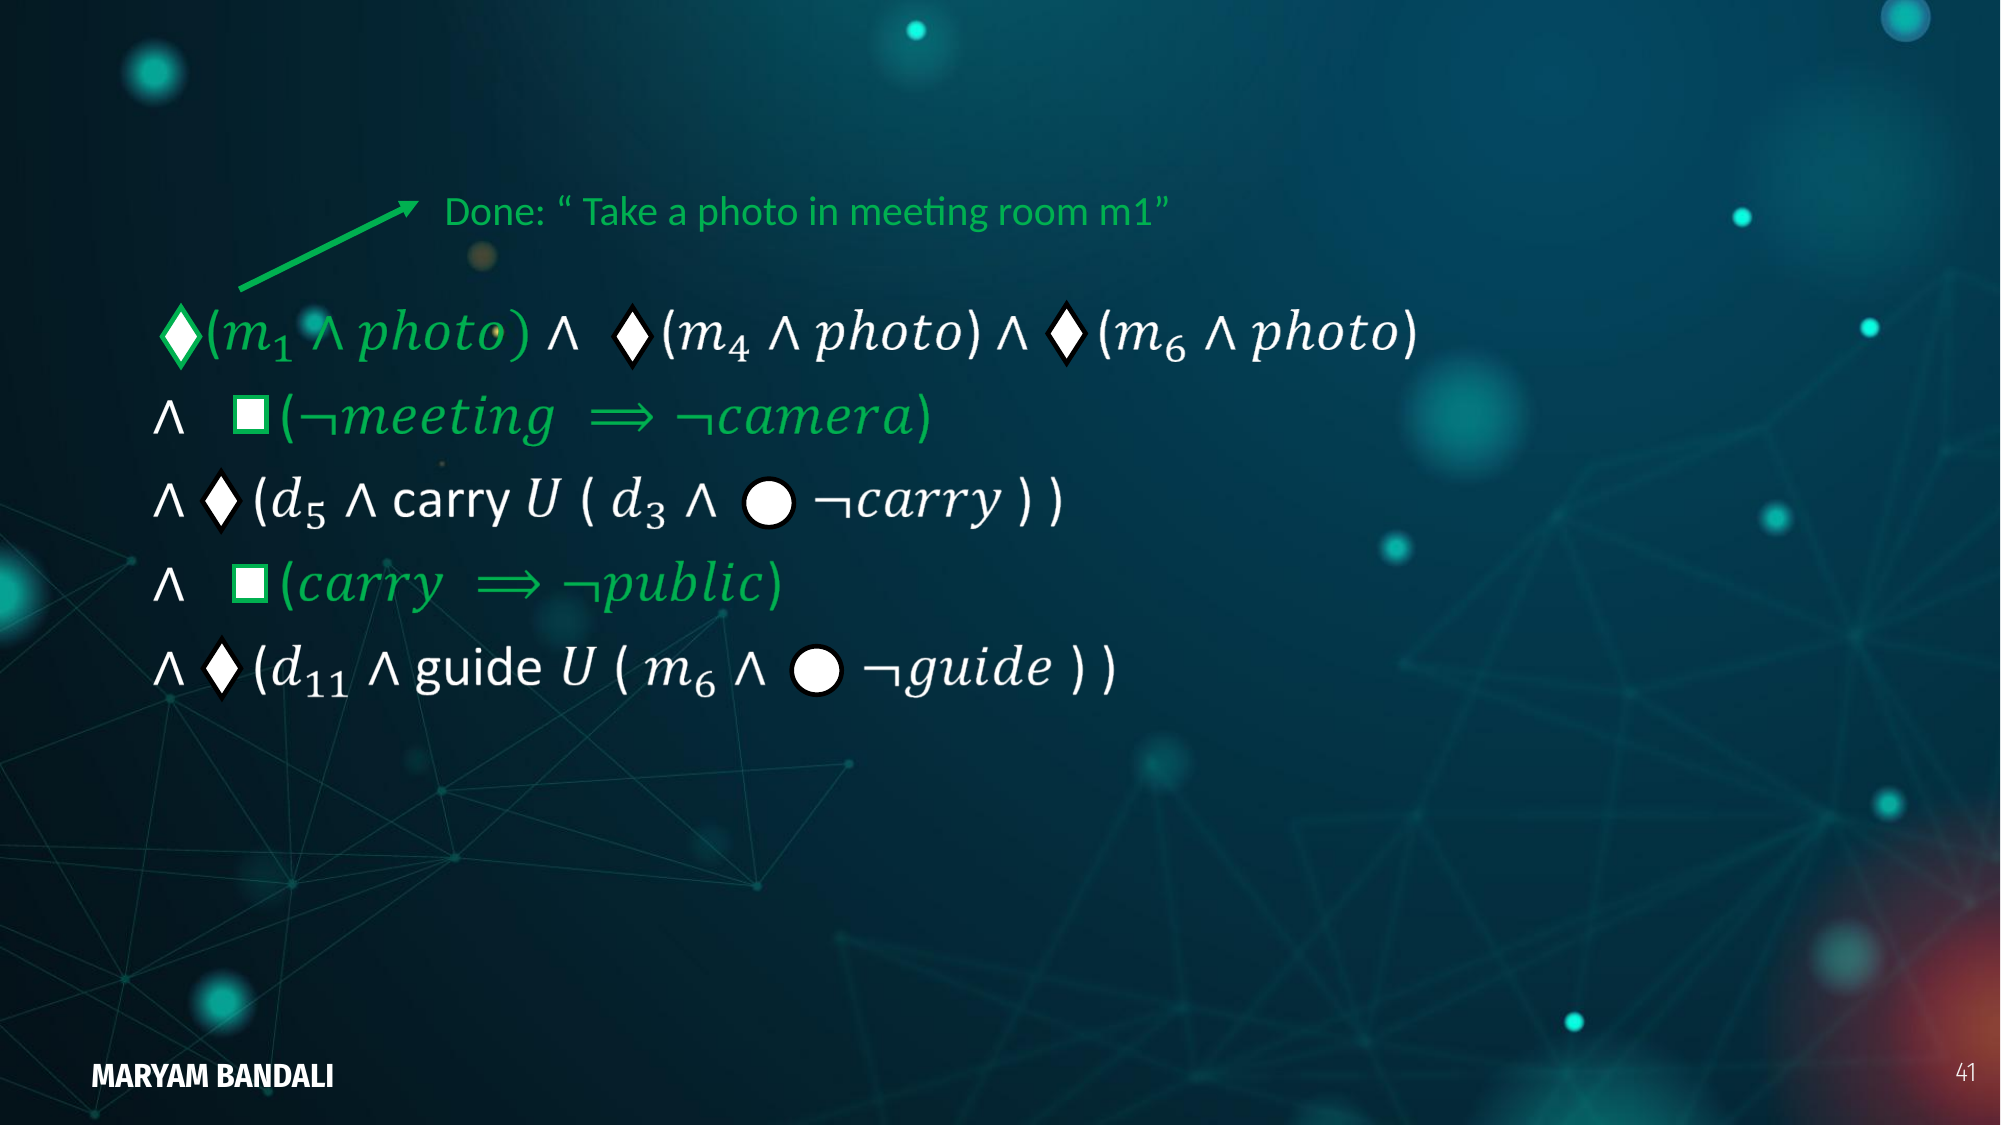

Done: “ Take a photo in meeting room m1”

MARYAM‌ BANDALI
41